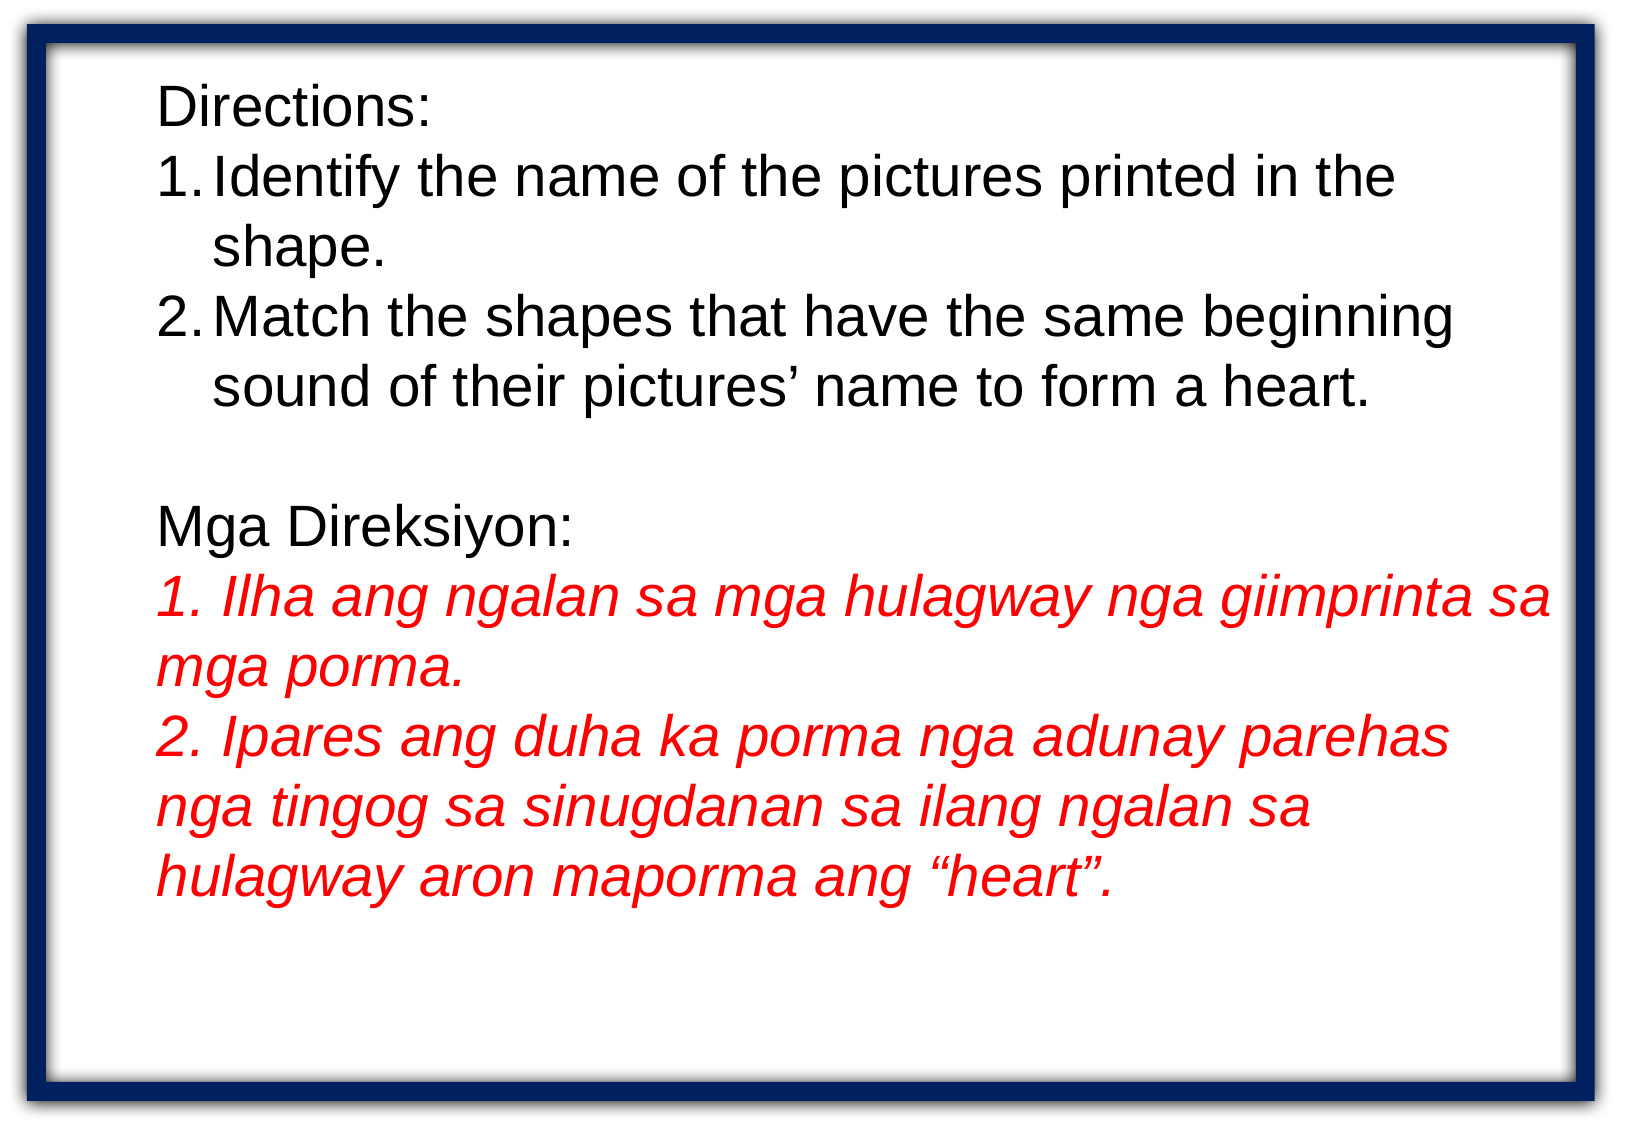

Directions:
Identify the name of the pictures printed in the shape.
Match the shapes that have the same beginning sound of their pictures’ name to form a heart.

Mga Direksiyon:
1. Ilha ang ngalan sa mga hulagway nga giimprinta sa mga porma.
2. Ipares ang duha ka porma nga adunay parehas nga tingog sa sinugdanan sa ilang ngalan sa hulagway aron maporma ang “heart”.